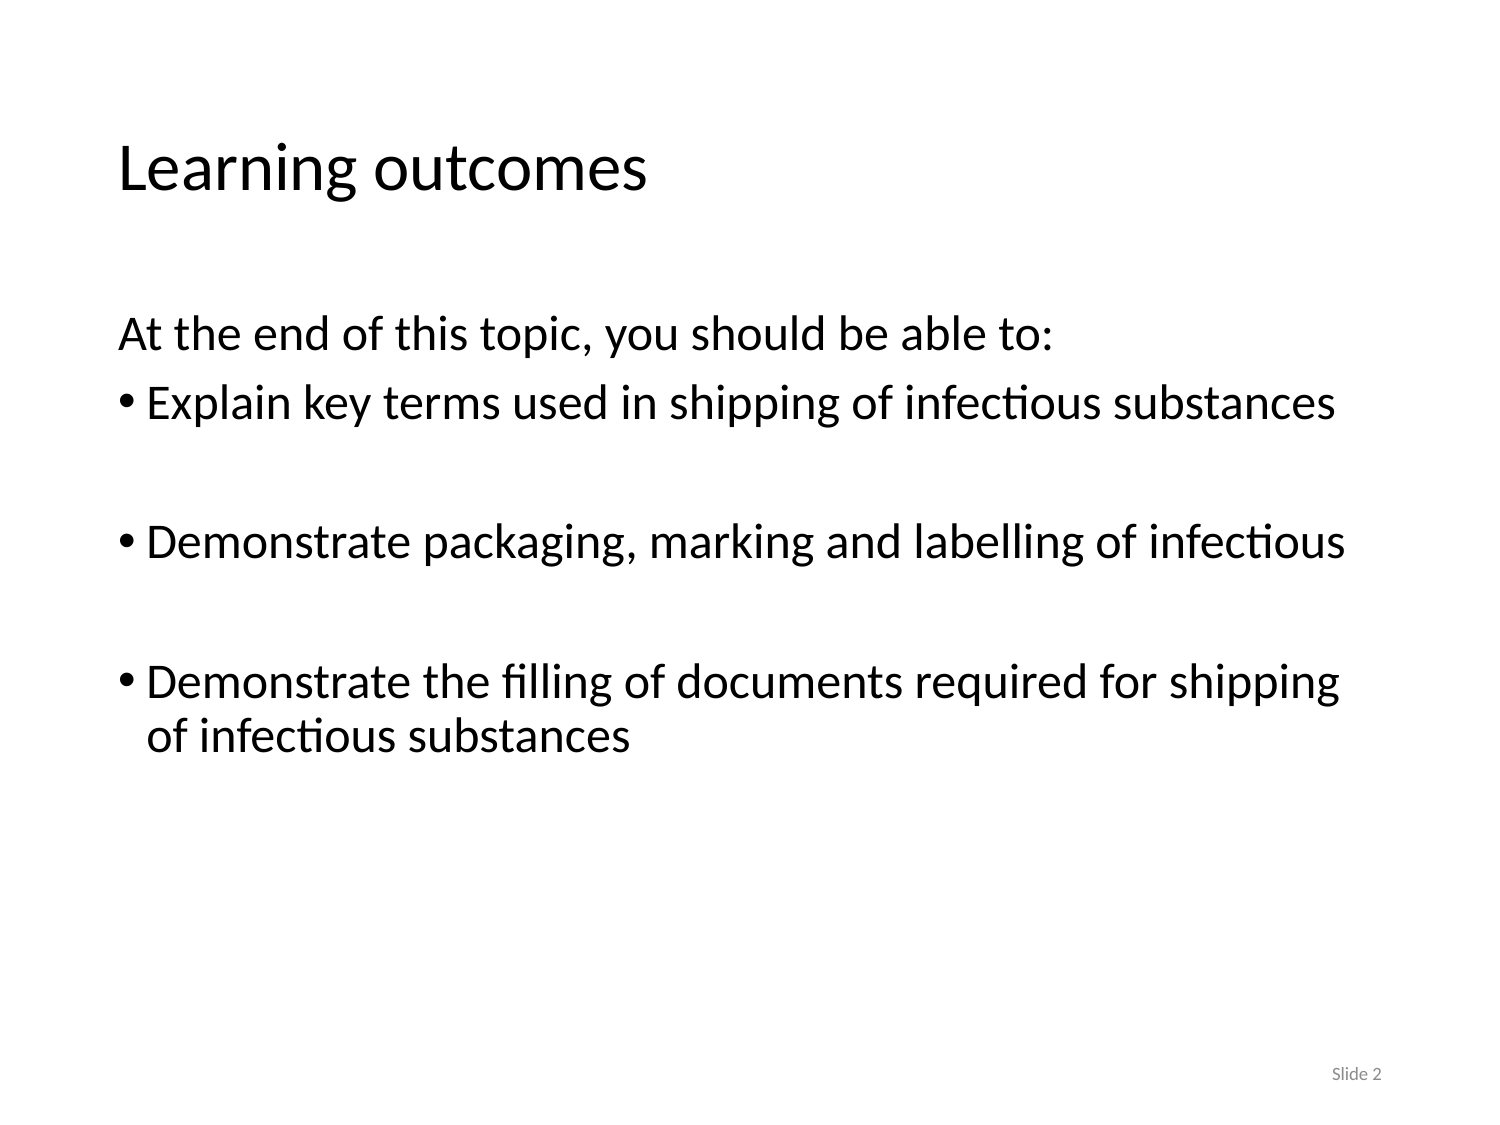

# Learning outcomes
At the end of this topic, you should be able to:
Explain key terms used in shipping of infectious substances

Demonstrate packaging, marking and labelling of infectious

Demonstrate the filling of documents required for shipping of infectious substances
Slide 2